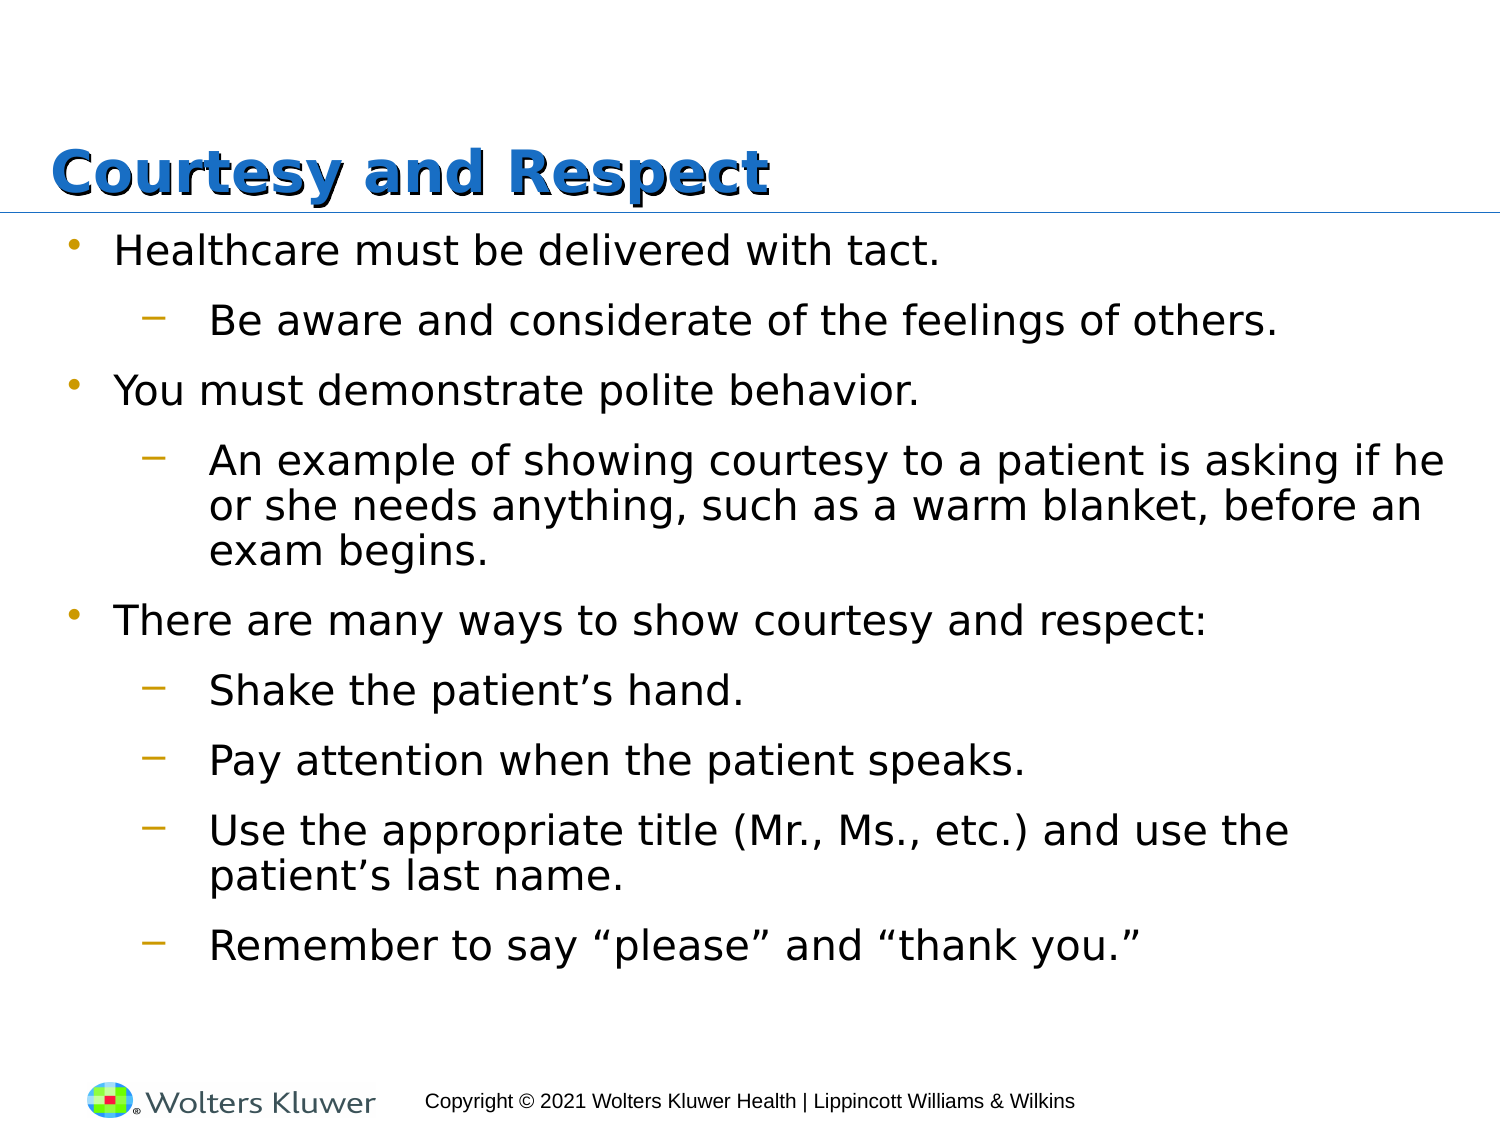

# Courtesy and Respect
Healthcare must be delivered with tact.
Be aware and considerate of the feelings of others.
You must demonstrate polite behavior.
An example of showing courtesy to a patient is asking if he or she needs anything, such as a warm blanket, before an exam begins.
There are many ways to show courtesy and respect:
Shake the patient’s hand.
Pay attention when the patient speaks.
Use the appropriate title (Mr., Ms., etc.) and use the patient’s last name.
Remember to say “please” and “thank you.”